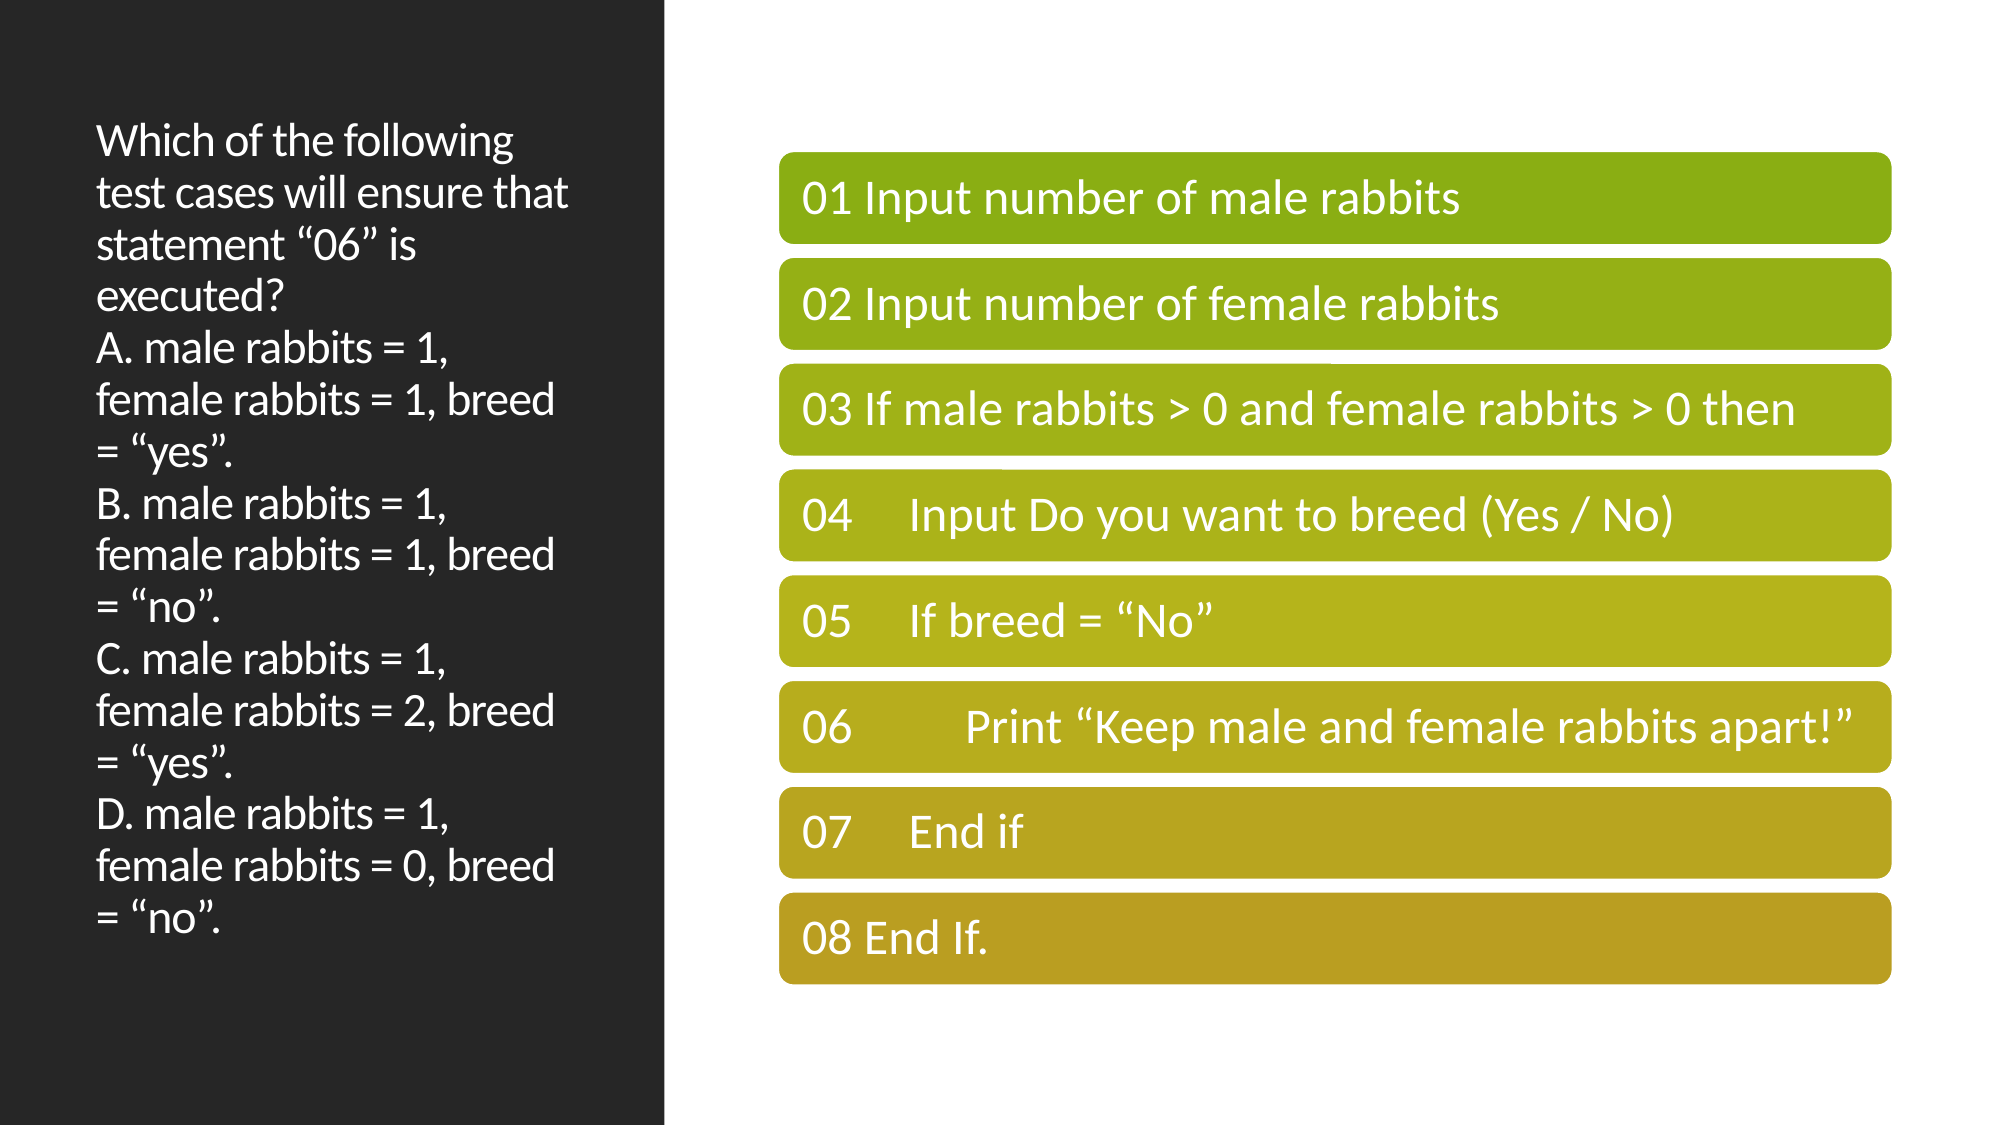

# Which of the following test cases will ensure that statement “06” is executed? A. male rabbits = 1, female rabbits = 1, breed = “yes”. B. male rabbits = 1, female rabbits = 1, breed = “no”. C. male rabbits = 1, female rabbits = 2, breed = “yes”. D. male rabbits = 1, female rabbits = 0, breed = “no”.
01 Input number of male rabbits
02 Input number of female rabbits
03 If male rabbits > 0 and female rabbits > 0 then
04     Input Do you want to breed (Yes / No)
05     If breed = “No”
06          Print “Keep male and female rabbits apart!”
07     End if
08 End If.